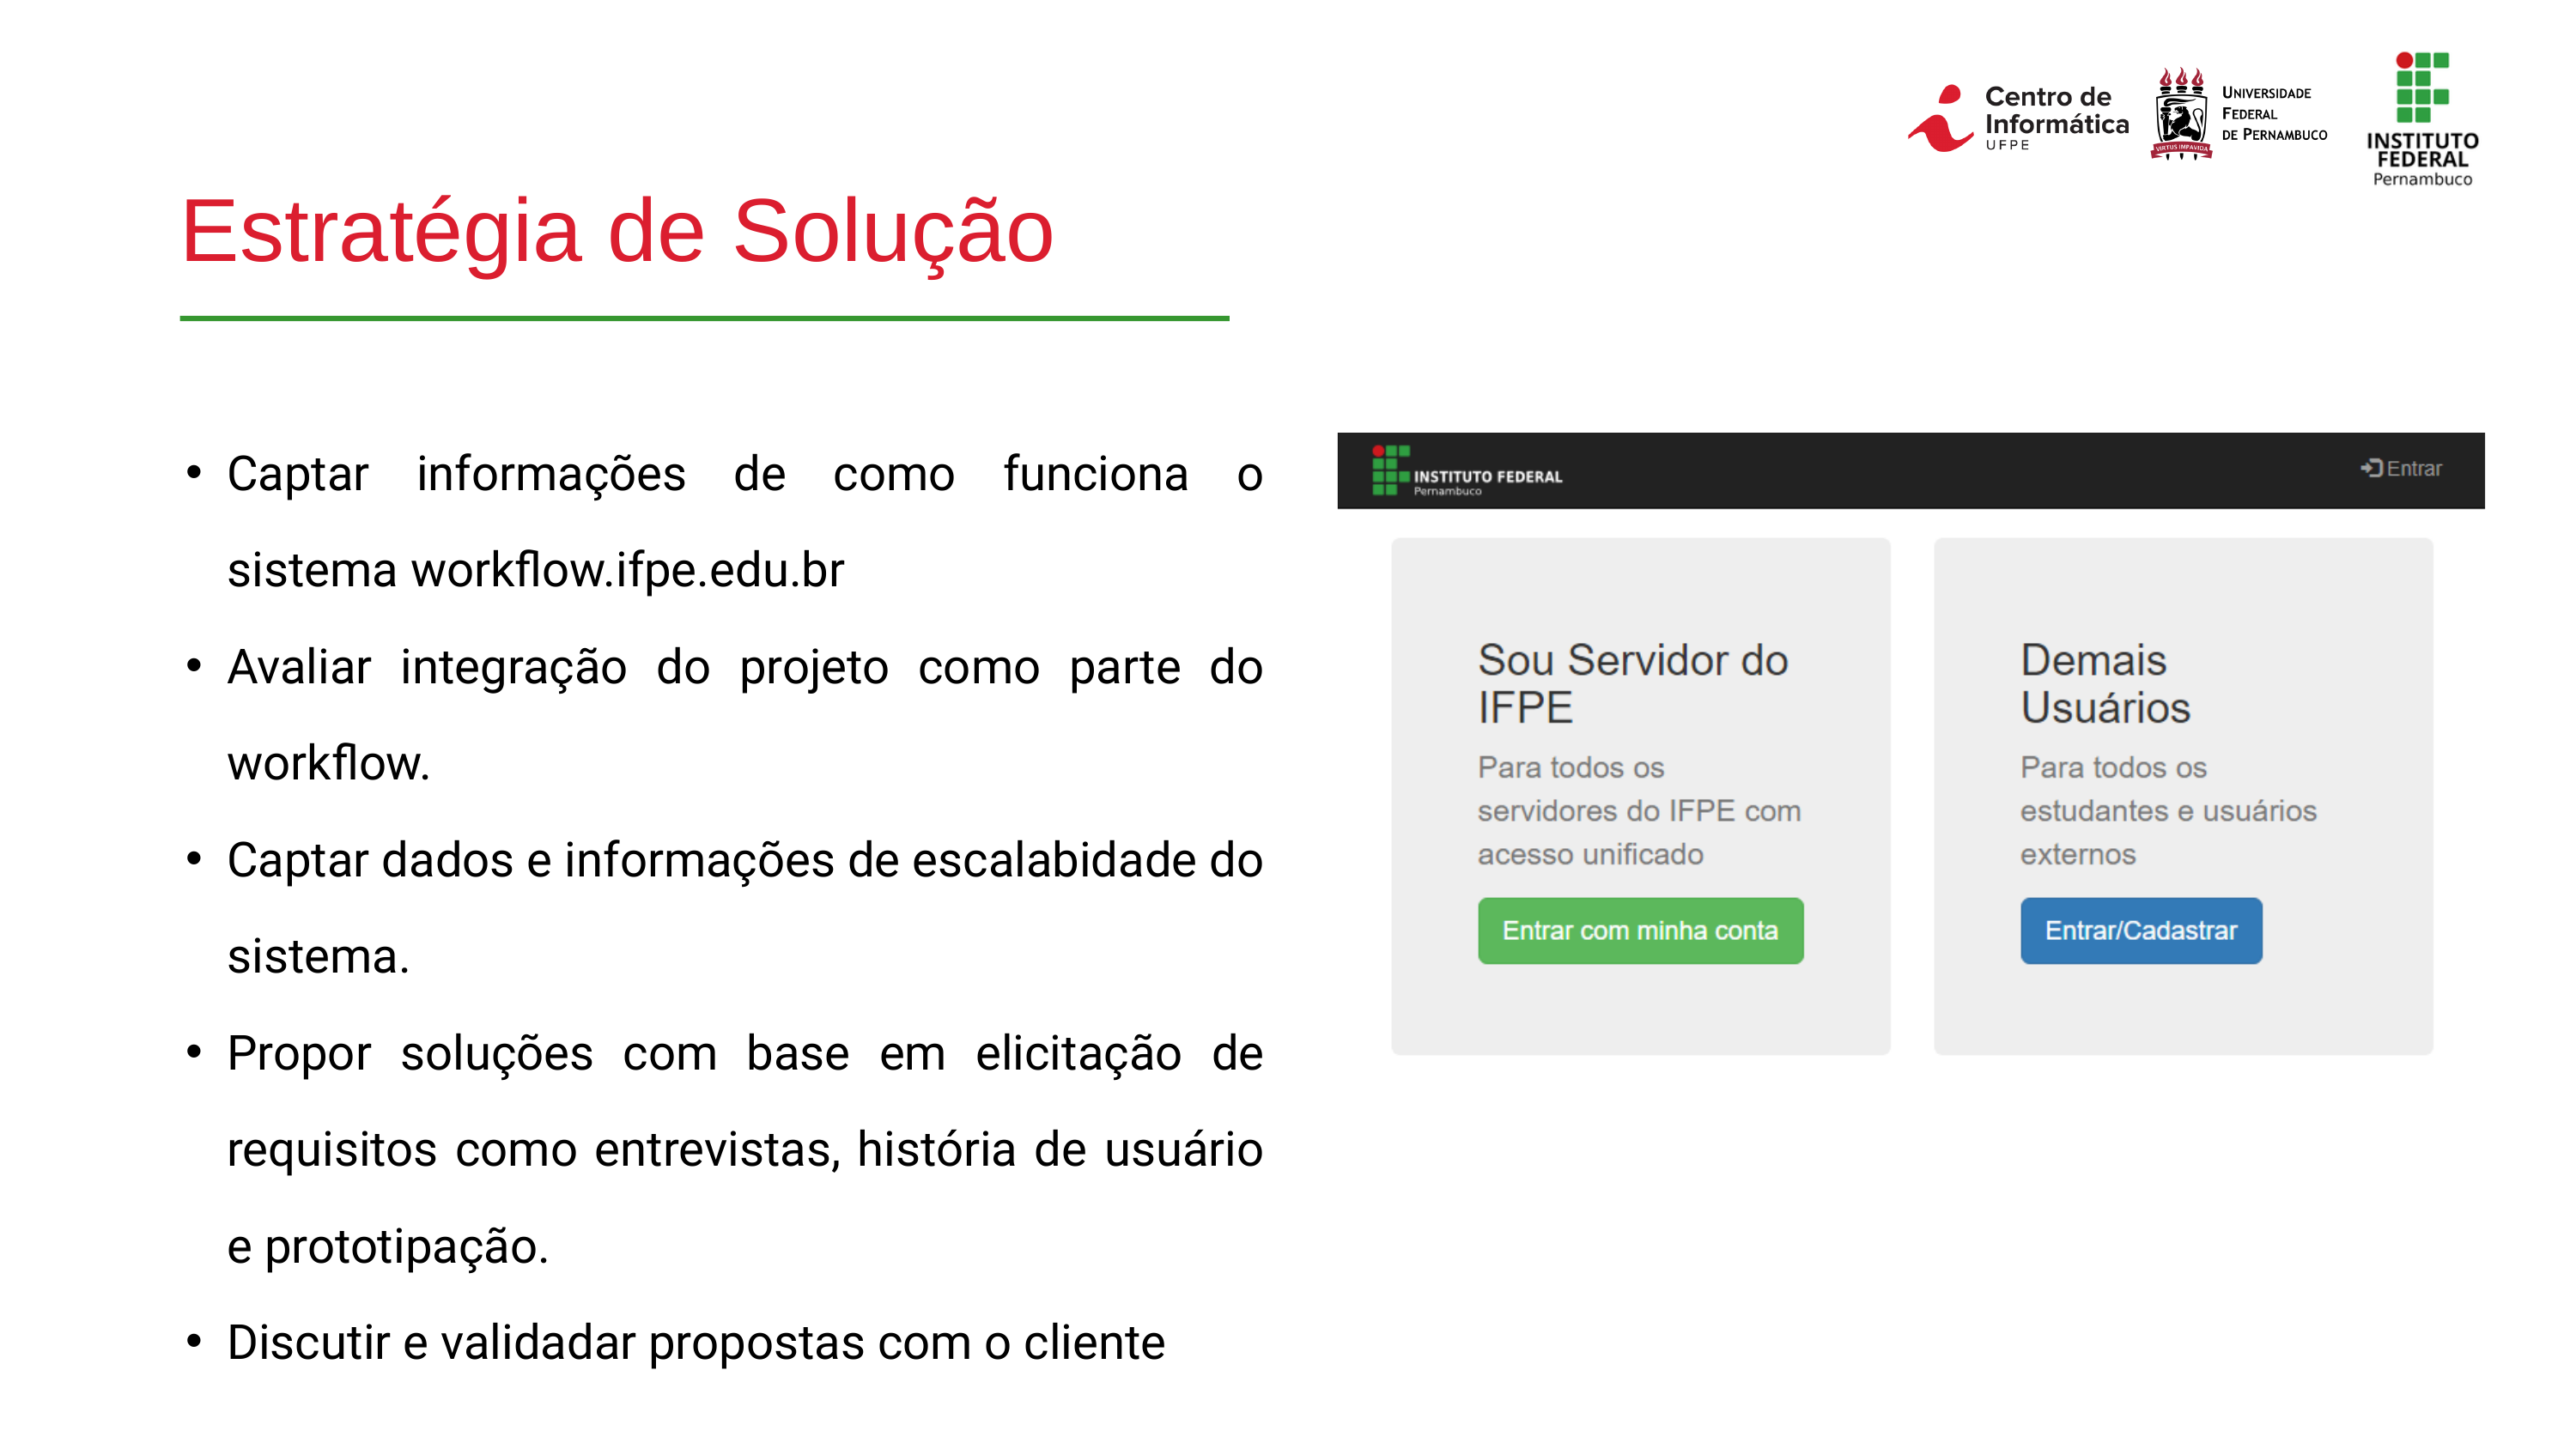

Estratégia de Solução

Captar informações de como funciona o sistema workflow.ifpe.edu.br
Avaliar integração do projeto como parte do workflow.
Captar dados e informações de escalabidade do sistema.
Propor soluções com base em elicitação de requisitos como entrevistas, história de usuário e prototipação.
Discutir e validadar propostas com o cliente